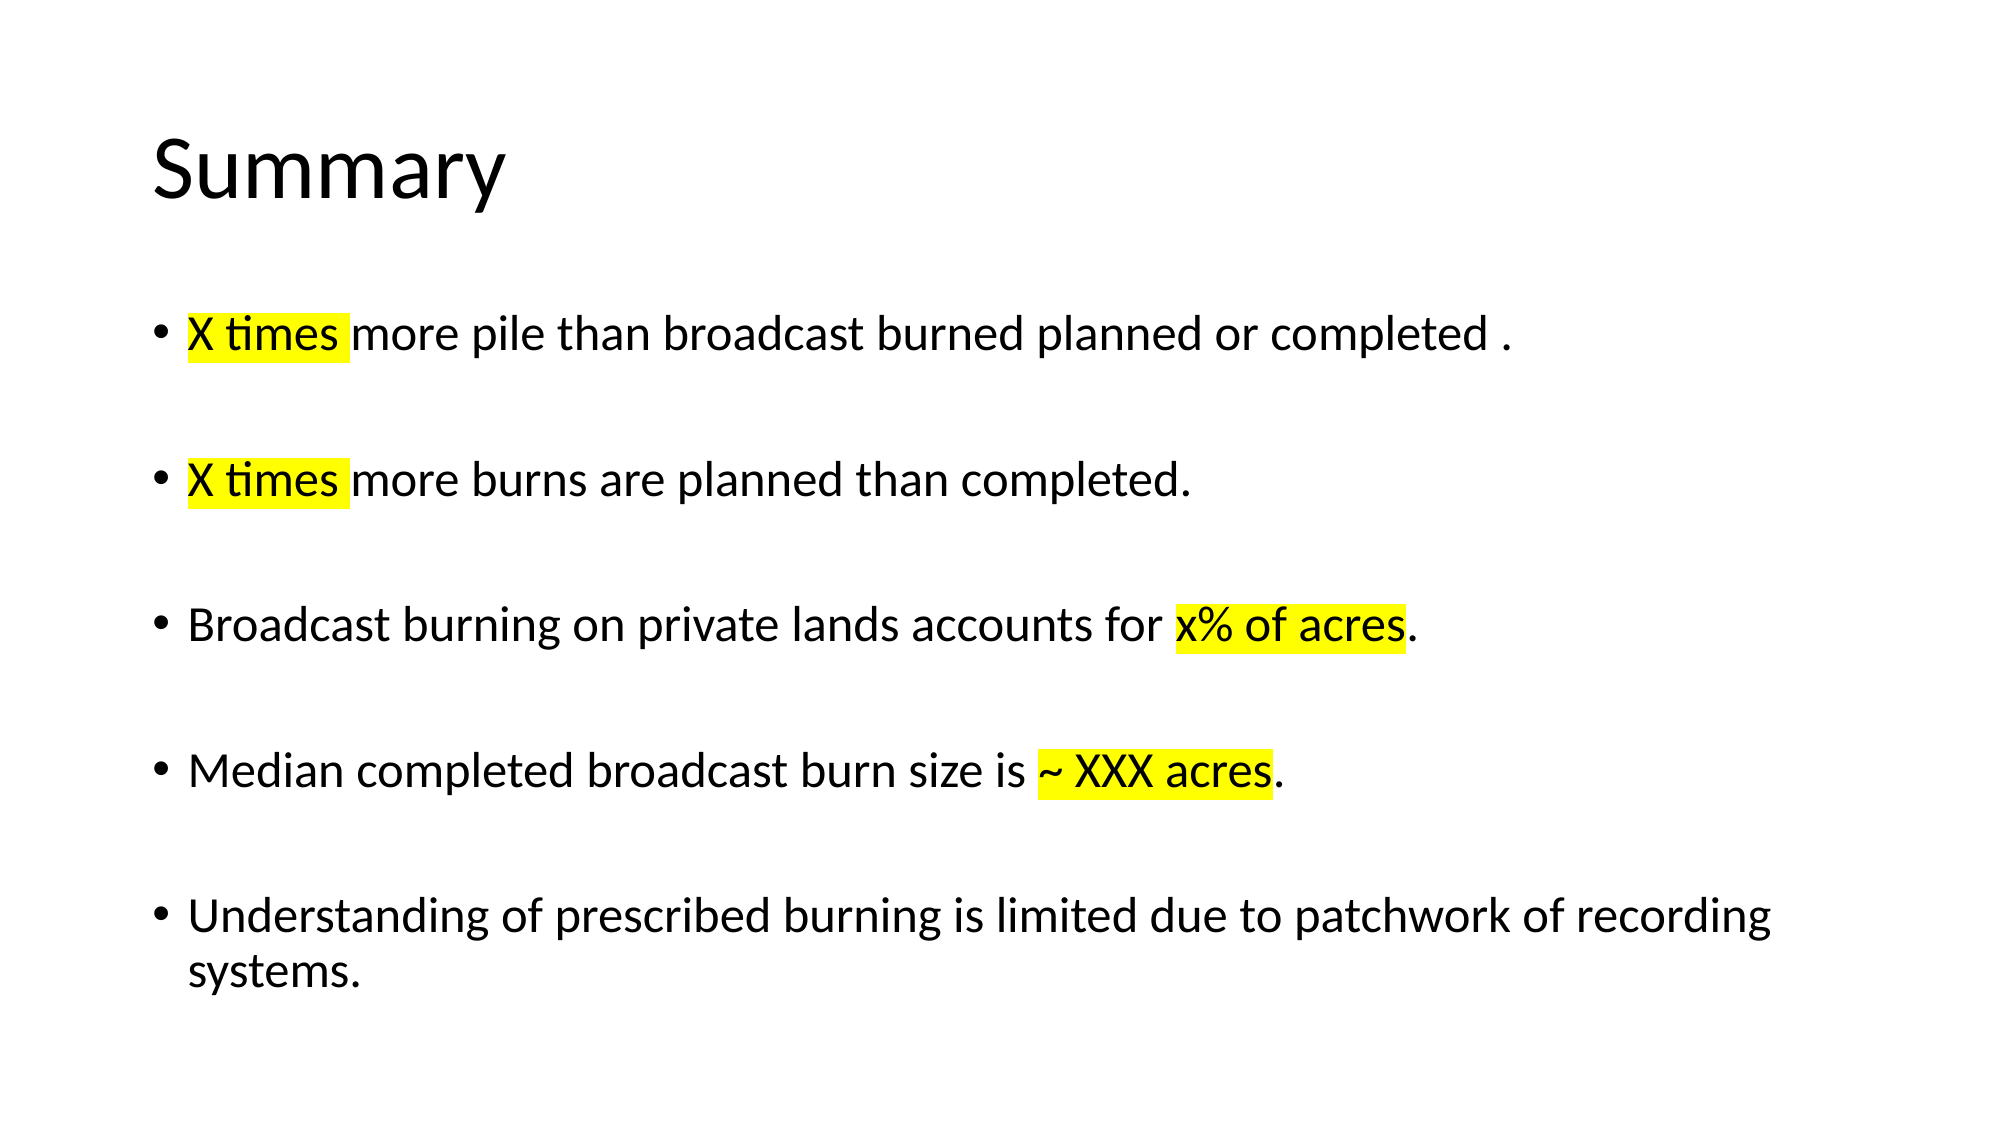

# Summary
X times more pile than broadcast burned planned or completed .

X times more burns are planned than completed.

Broadcast burning on private lands accounts for x% of acres.

Median completed broadcast burn size is ~ XXX acres.

Understanding of prescribed burning is limited due to patchwork of recording systems.